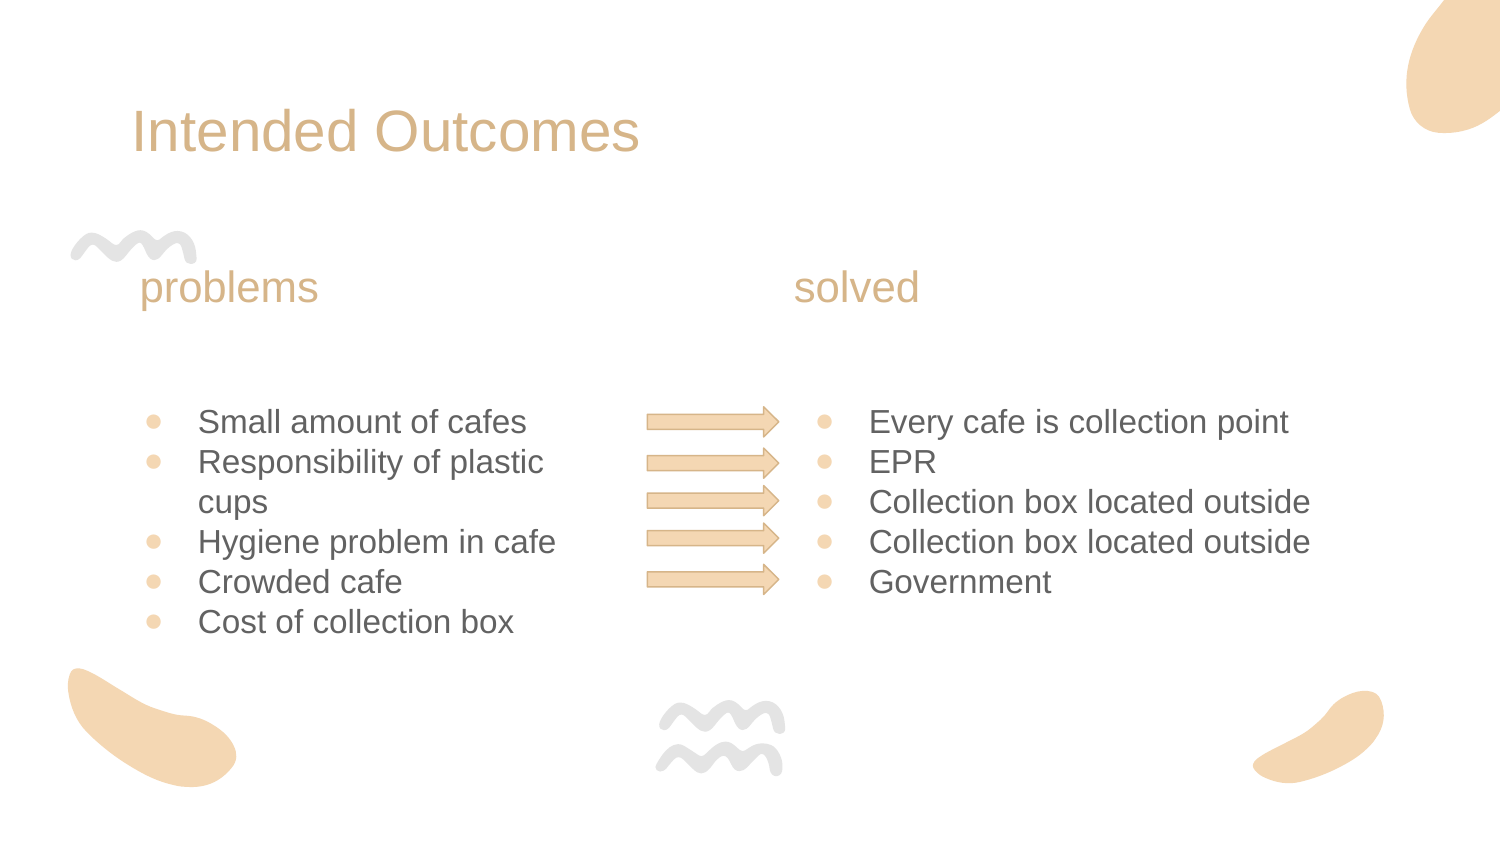

# Intended Outcomes
problems
solved

Small amount of cafes
Responsibility of plastic cups
Hygiene problem in cafe
Crowded cafe
Cost of collection box

Every cafe is collection point
EPR
Collection box located outside
Collection box located outside
Government